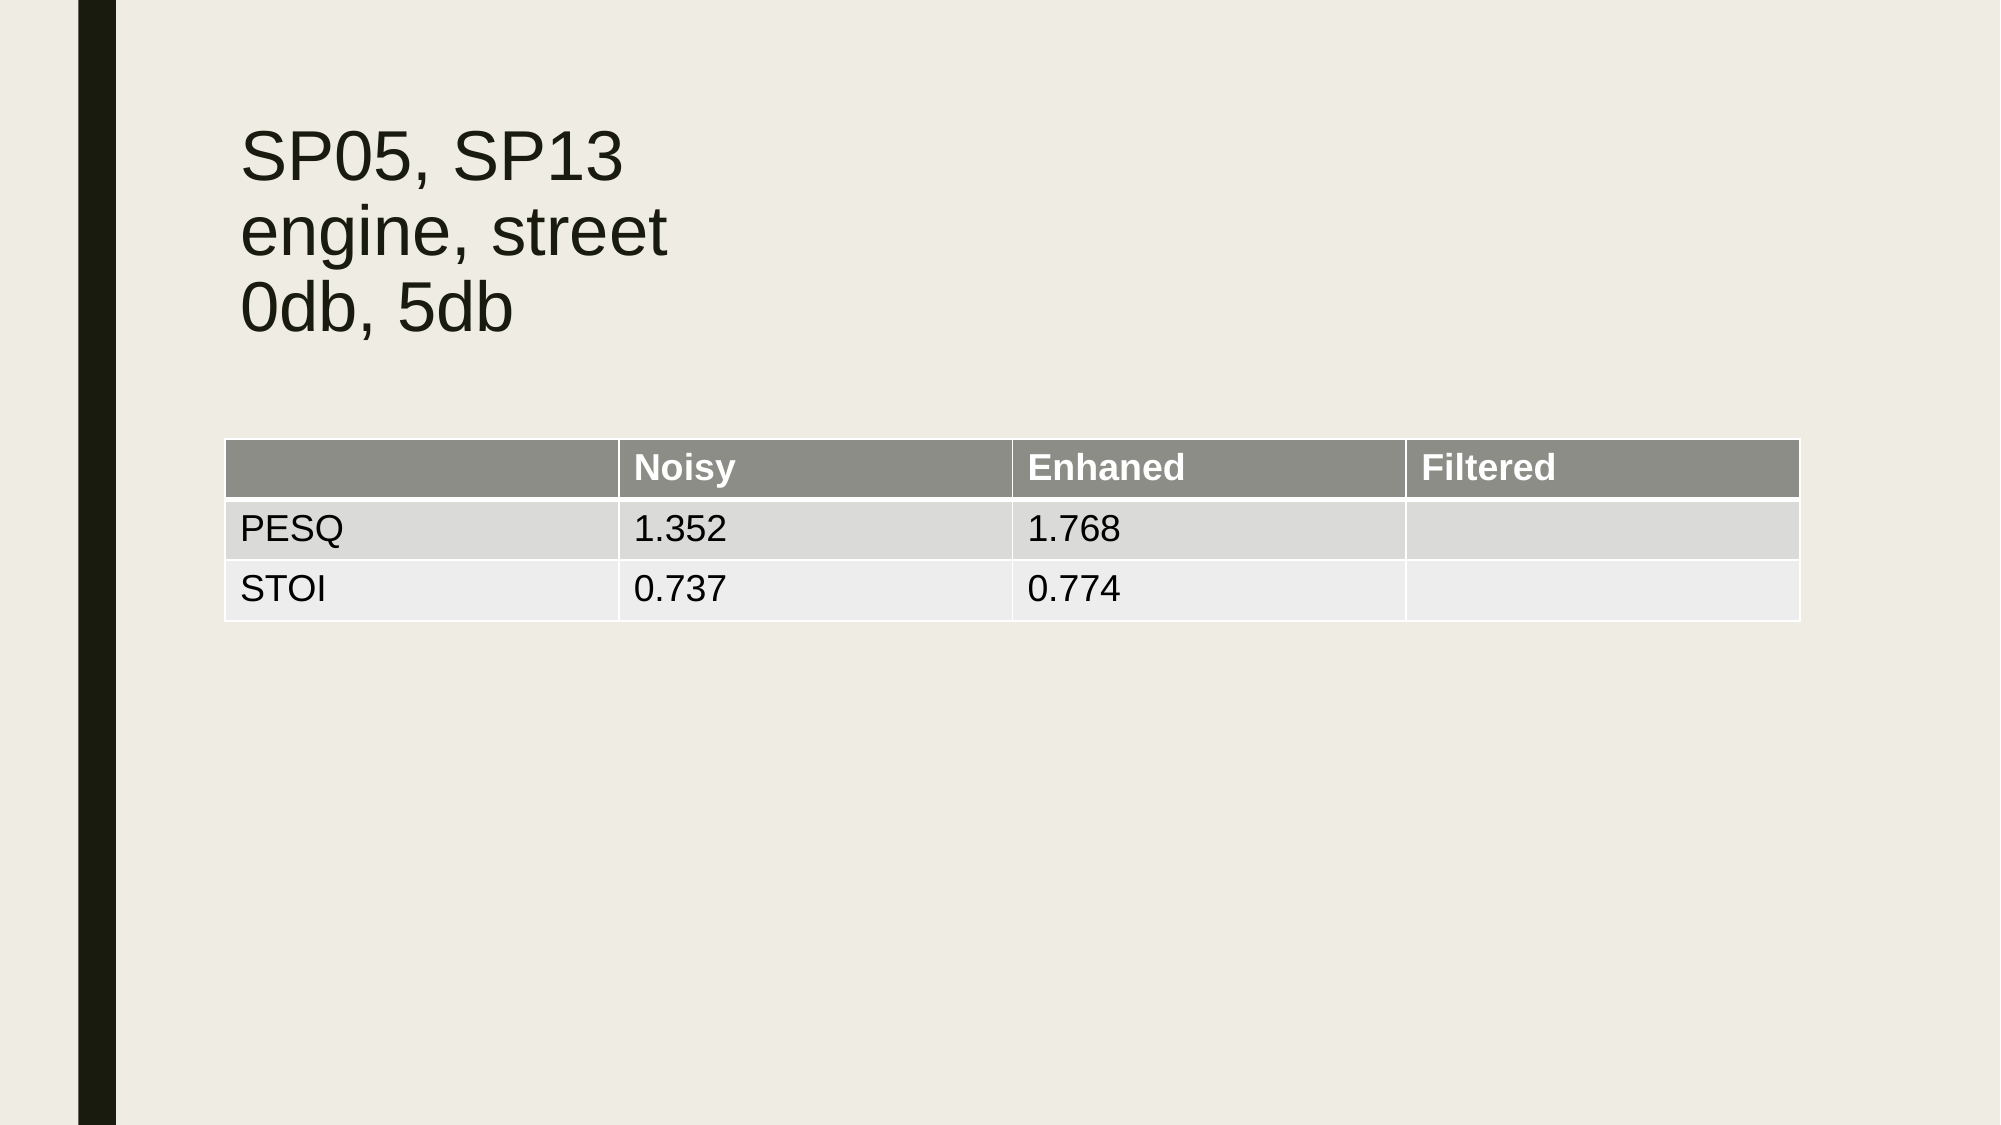

# SP05, SP13 engine, street 0db, 5db
|  | Noisy | Enhaned | Filtered |
| --- | --- | --- | --- |
| PESQ | 1.352 | 1.768 |  |
| STOI | 0.737 | 0.774 |  |